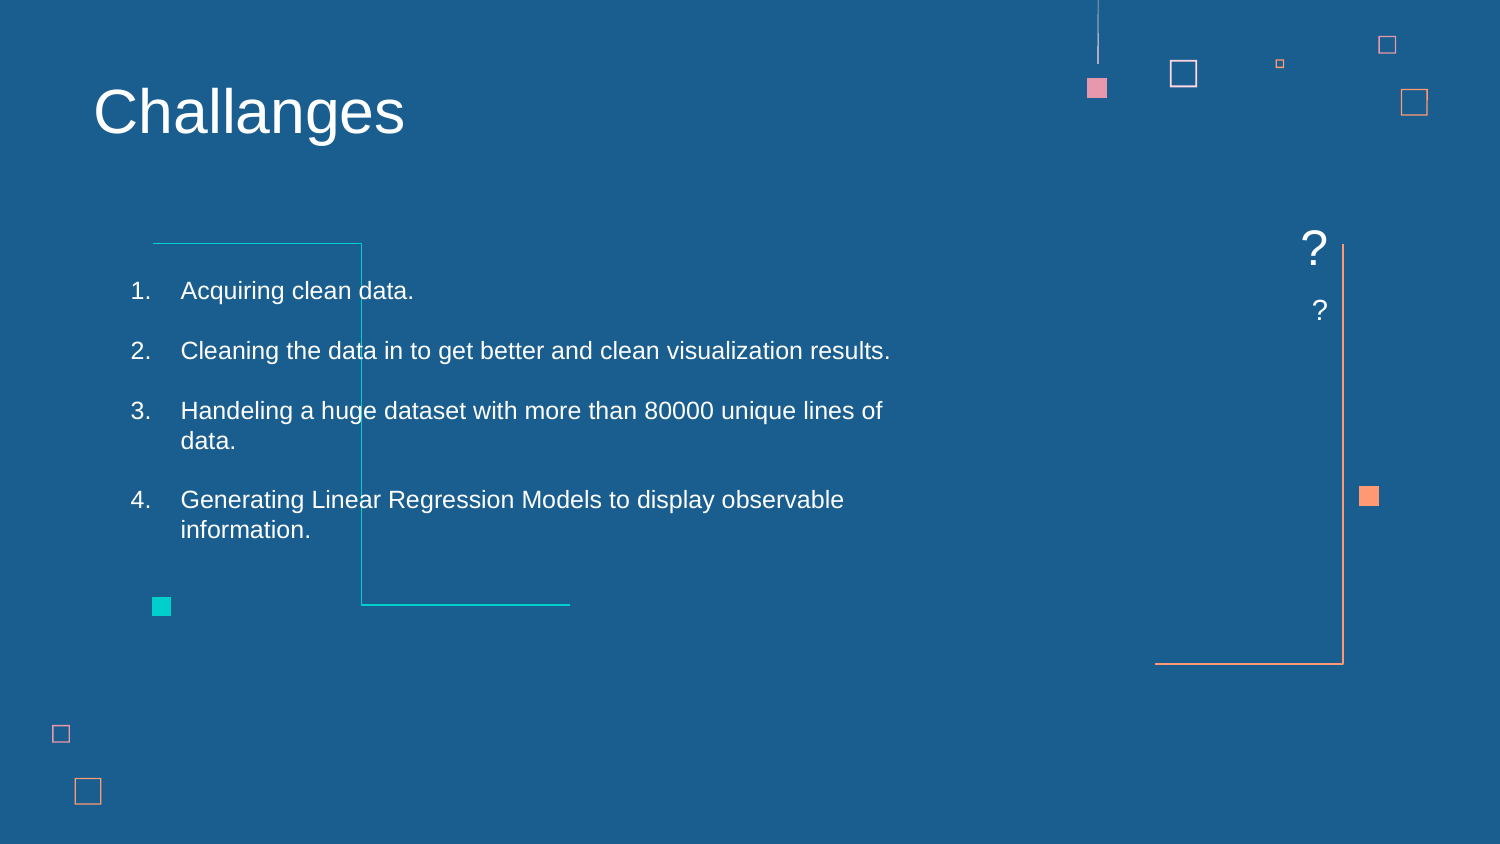

Challanges
?
Acquiring clean data.

Cleaning the data in to get better and clean visualization results.

Handeling a huge dataset with more than 80000 unique lines of data.

Generating Linear Regression Models to display observable information.
?